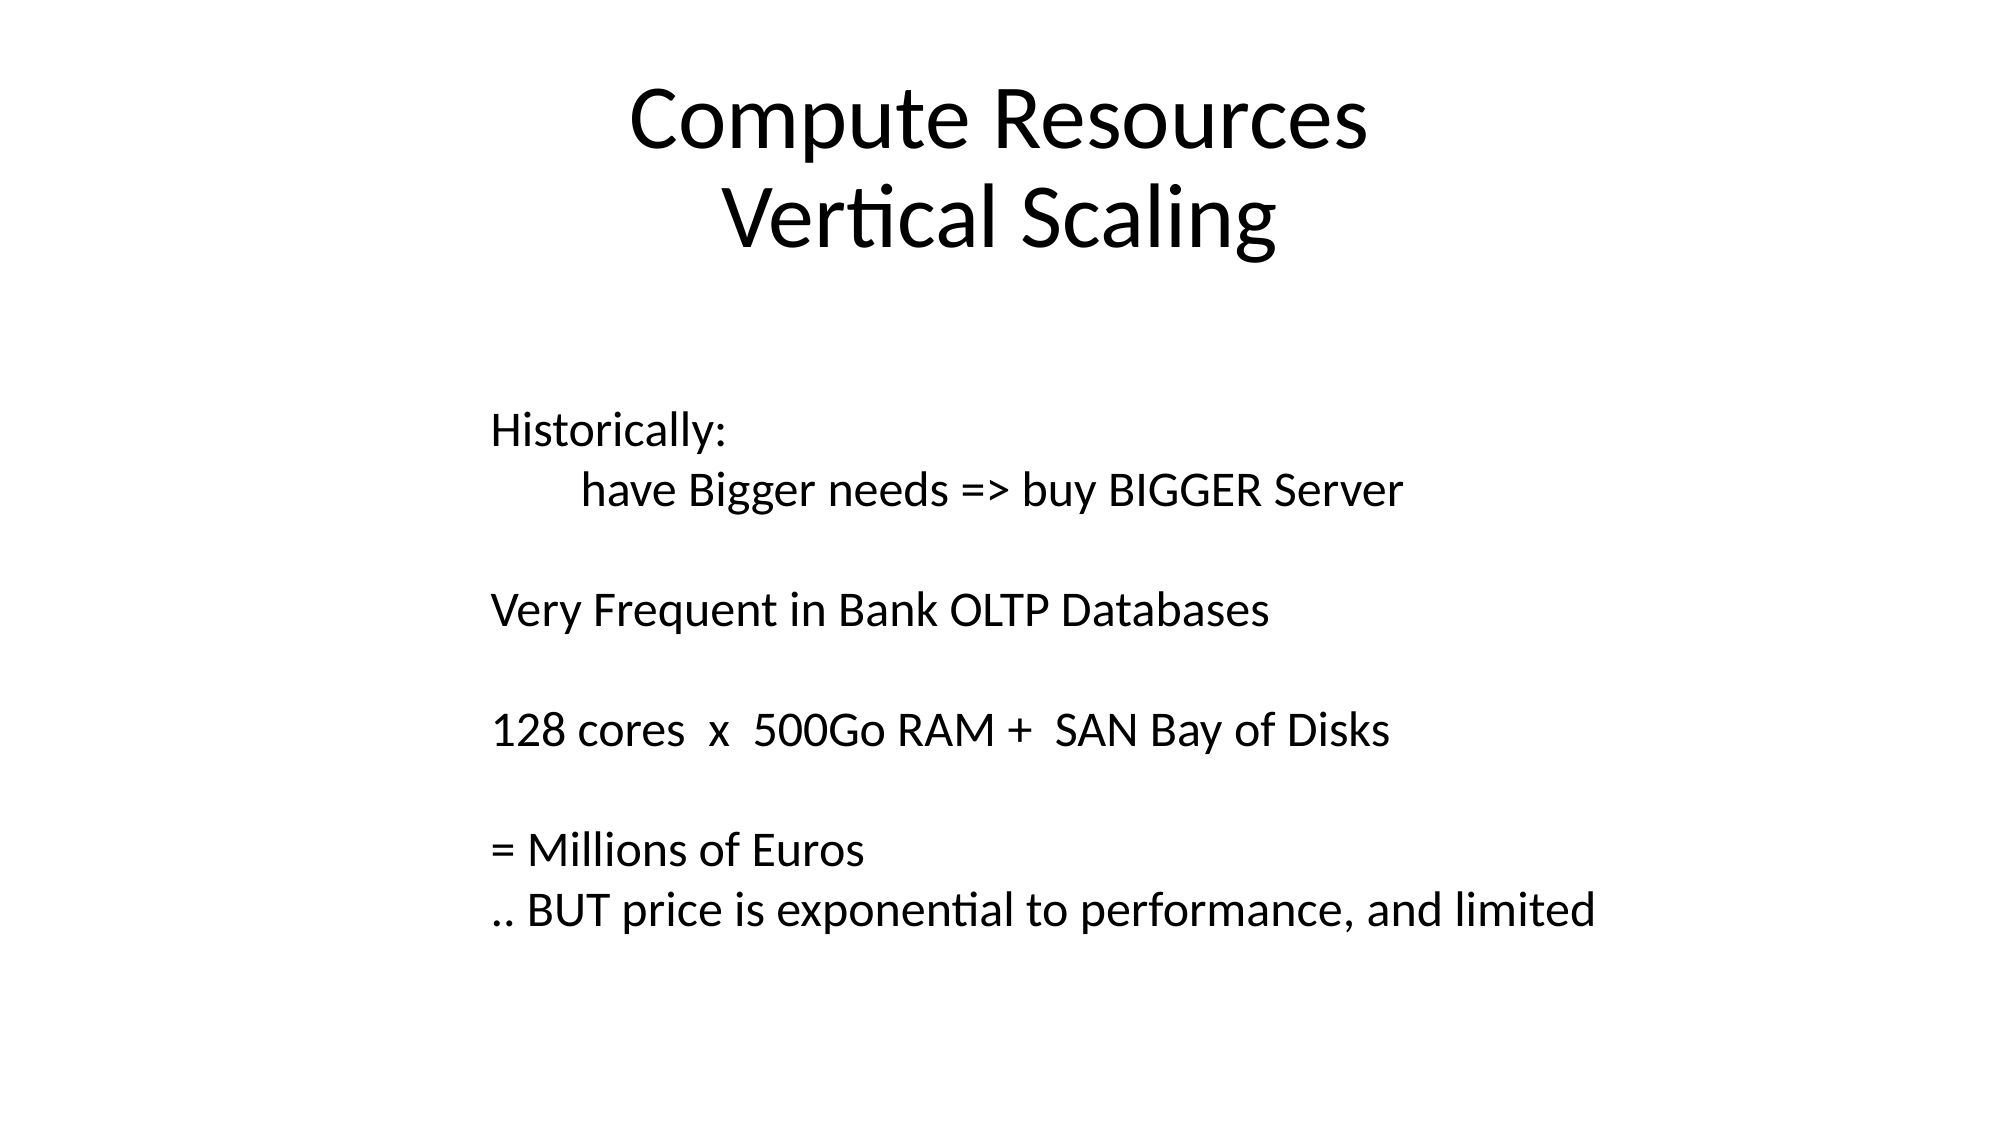

# Compute Resources Vertical Scaling
Historically:
        have Bigger needs => buy BIGGER Server

Very Frequent in Bank OLTP Databases

128 cores  x  500Go RAM +  SAN Bay of Disks

= Millions of Euros
.. BUT price is exponential to performance, and limited